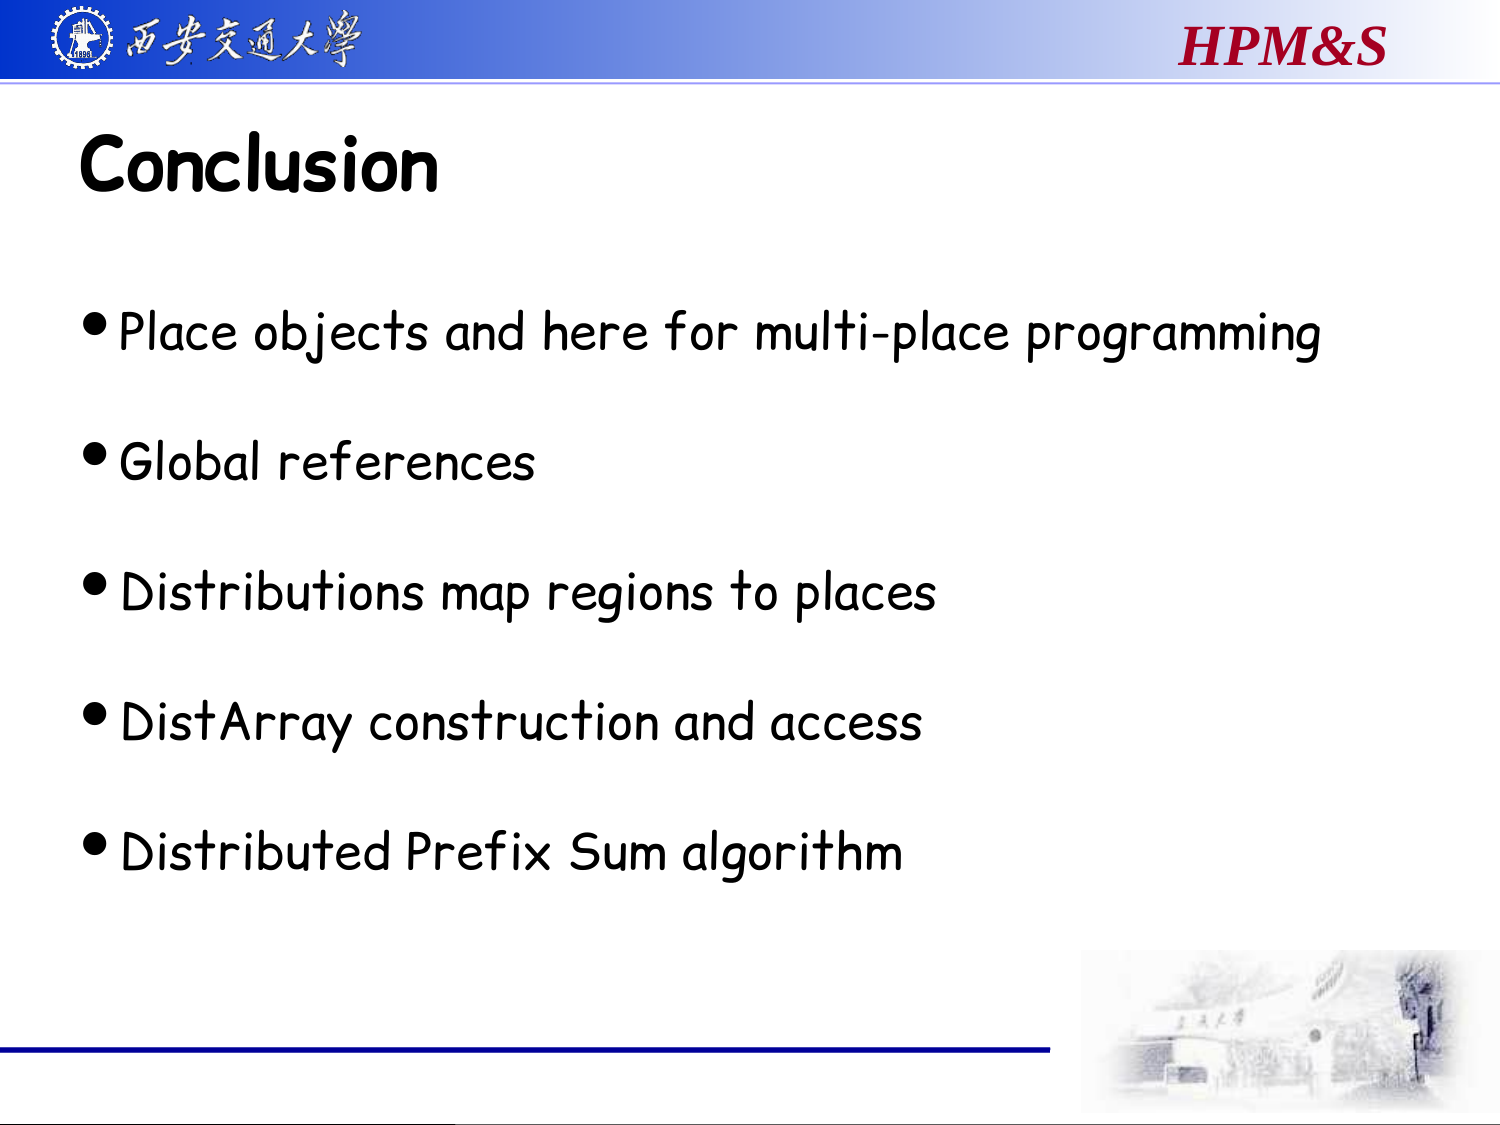

# Conclusion
Place objects and here for multi-place programming
Global references
Distributions map regions to places
DistArray construction and access
Distributed Prefix Sum algorithm